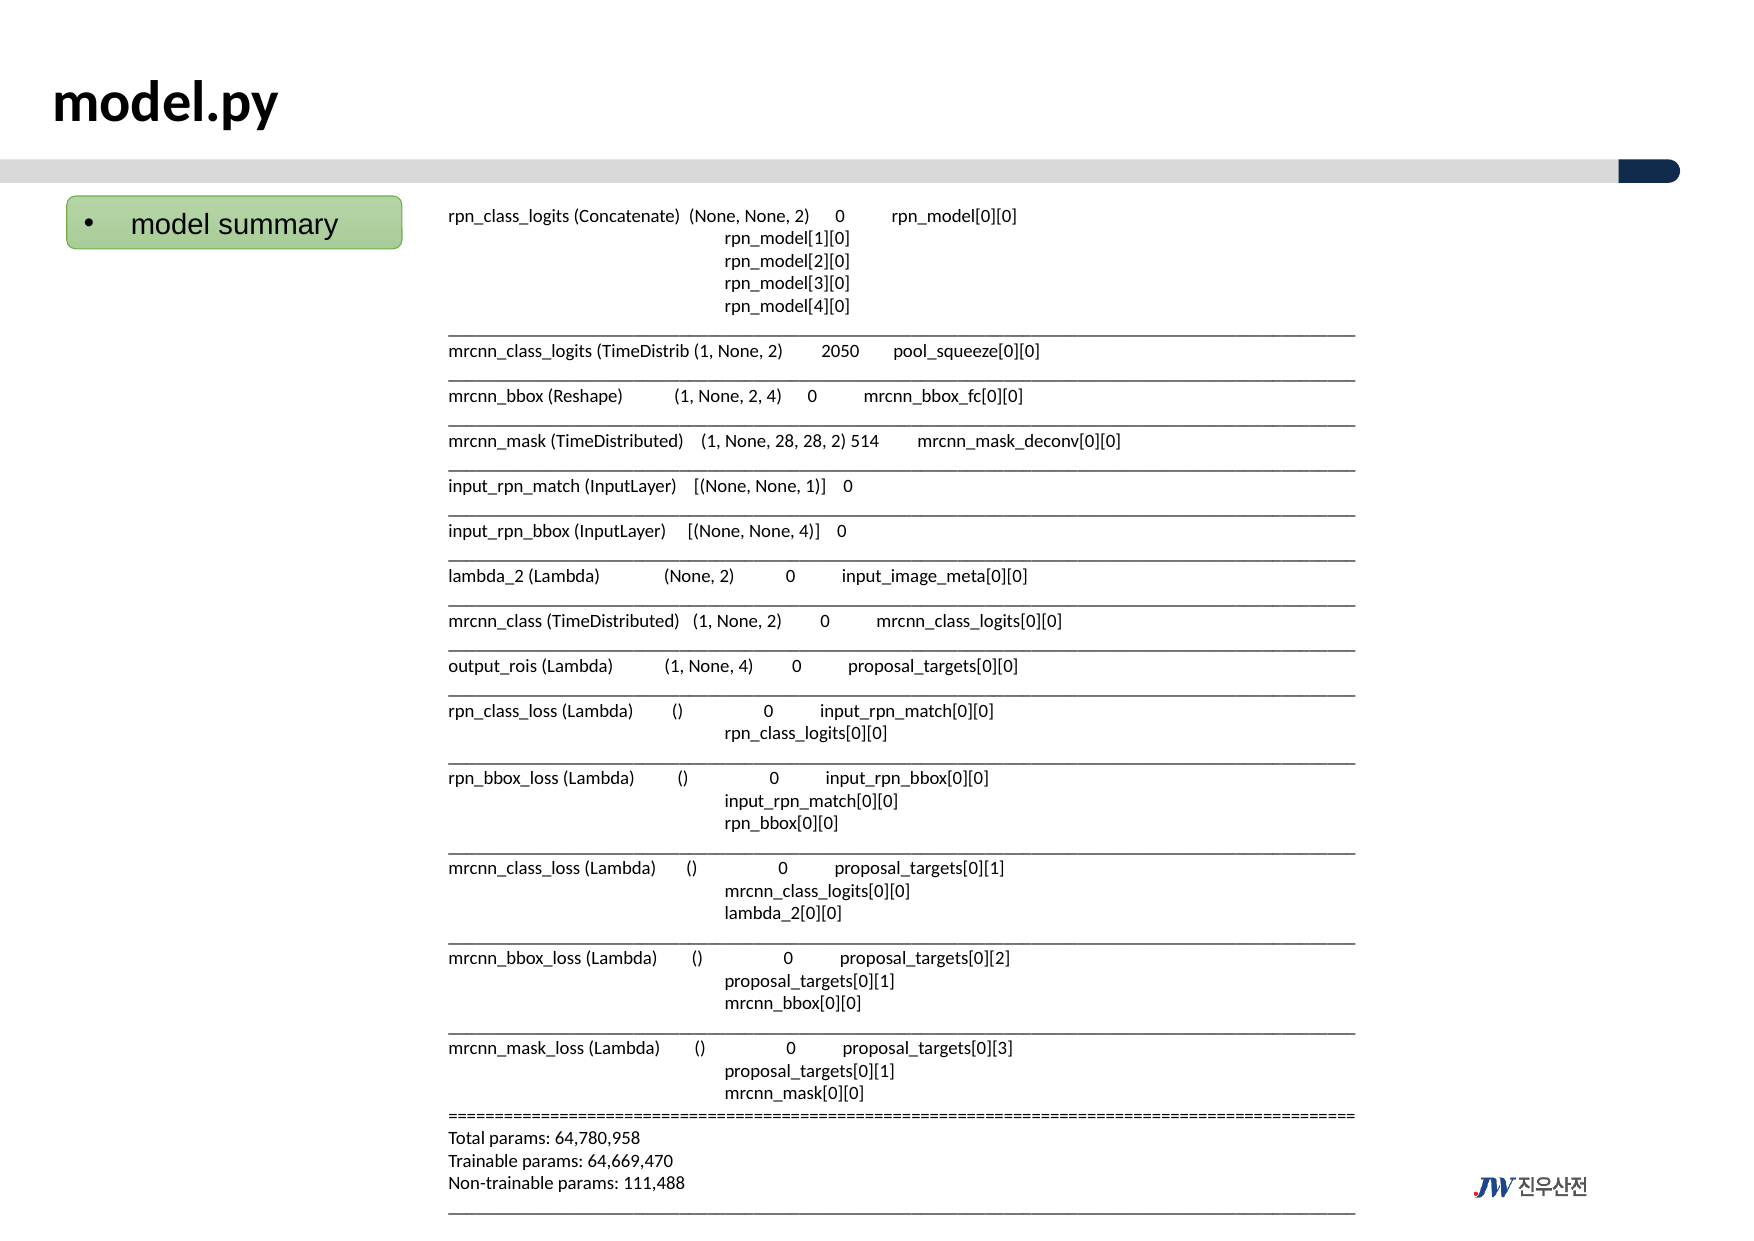

model.py
model summary
rpn_class_logits (Concatenate)  (None, None, 2)      0           rpn_model[0][0]
                                                                 rpn_model[1][0]
                                                                 rpn_model[2][0]
                                                                 rpn_model[3][0]
                                                                 rpn_model[4][0]
__________________________________________________________________________________________________
mrcnn_class_logits (TimeDistrib (1, None, 2)         2050        pool_squeeze[0][0]
__________________________________________________________________________________________________
mrcnn_bbox (Reshape)            (1, None, 2, 4)      0           mrcnn_bbox_fc[0][0]
__________________________________________________________________________________________________
mrcnn_mask (TimeDistributed)    (1, None, 28, 28, 2) 514         mrcnn_mask_deconv[0][0]
__________________________________________________________________________________________________
input_rpn_match (InputLayer)    [(None, None, 1)]    0
__________________________________________________________________________________________________
input_rpn_bbox (InputLayer)     [(None, None, 4)]    0
__________________________________________________________________________________________________
lambda_2 (Lambda)               (None, 2)            0           input_image_meta[0][0]
__________________________________________________________________________________________________
mrcnn_class (TimeDistributed)   (1, None, 2)         0           mrcnn_class_logits[0][0]
__________________________________________________________________________________________________
output_rois (Lambda)            (1, None, 4)         0           proposal_targets[0][0]
__________________________________________________________________________________________________
rpn_class_loss (Lambda)         ()                   0           input_rpn_match[0][0]
                                                                 rpn_class_logits[0][0]
__________________________________________________________________________________________________
rpn_bbox_loss (Lambda)          ()                   0           input_rpn_bbox[0][0]
                                                                 input_rpn_match[0][0]
                                                                 rpn_bbox[0][0]
__________________________________________________________________________________________________
mrcnn_class_loss (Lambda)       ()                   0           proposal_targets[0][1]
                                                                 mrcnn_class_logits[0][0]
                                                                 lambda_2[0][0]
__________________________________________________________________________________________________
mrcnn_bbox_loss (Lambda)        ()                   0           proposal_targets[0][2]
                                                                 proposal_targets[0][1]
                                                                 mrcnn_bbox[0][0]
__________________________________________________________________________________________________
mrcnn_mask_loss (Lambda)        ()                   0           proposal_targets[0][3]
                                                                 proposal_targets[0][1]
                                                                 mrcnn_mask[0][0]
==================================================================================================
Total params: 64,780,958
Trainable params: 64,669,470
Non-trainable params: 111,488
__________________________________________________________________________________________________